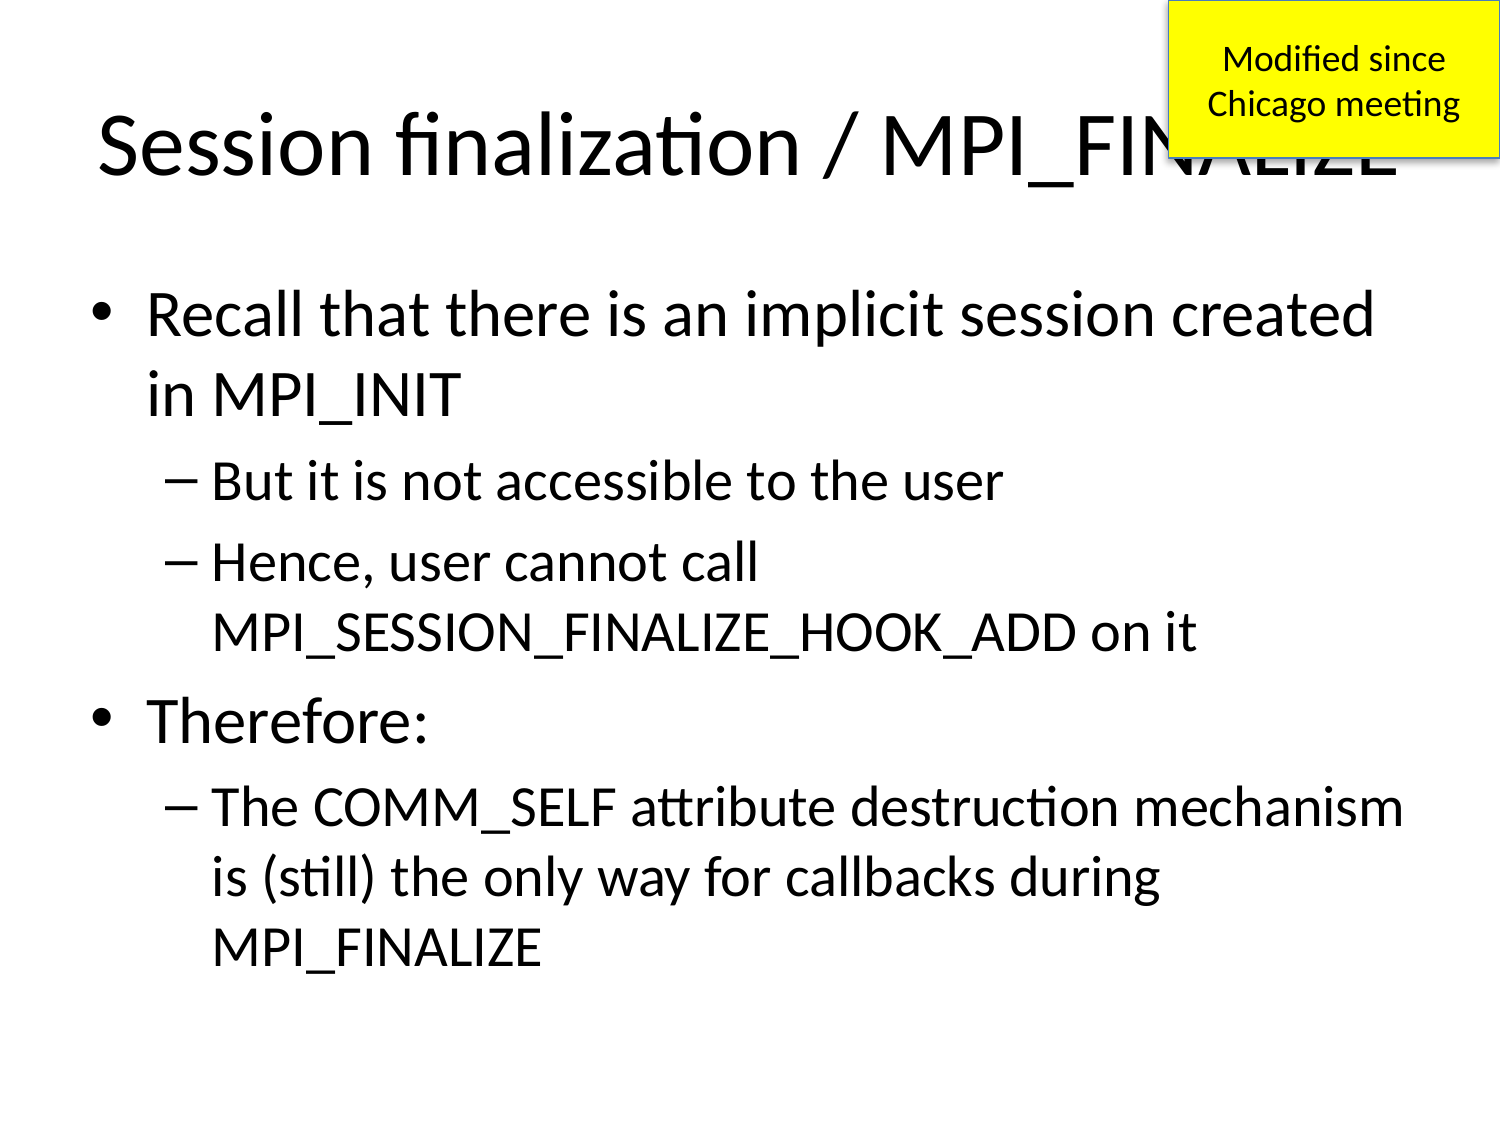

Modified since Chicago meeting
# Session finalization / MPI_FINALIZE
Recall that there is an implicit session created in MPI_INIT
But it is not accessible to the user
Hence, user cannot call MPI_SESSION_FINALIZE_HOOK_ADD on it
Therefore:
The COMM_SELF attribute destruction mechanism is (still) the only way for callbacks during MPI_FINALIZE